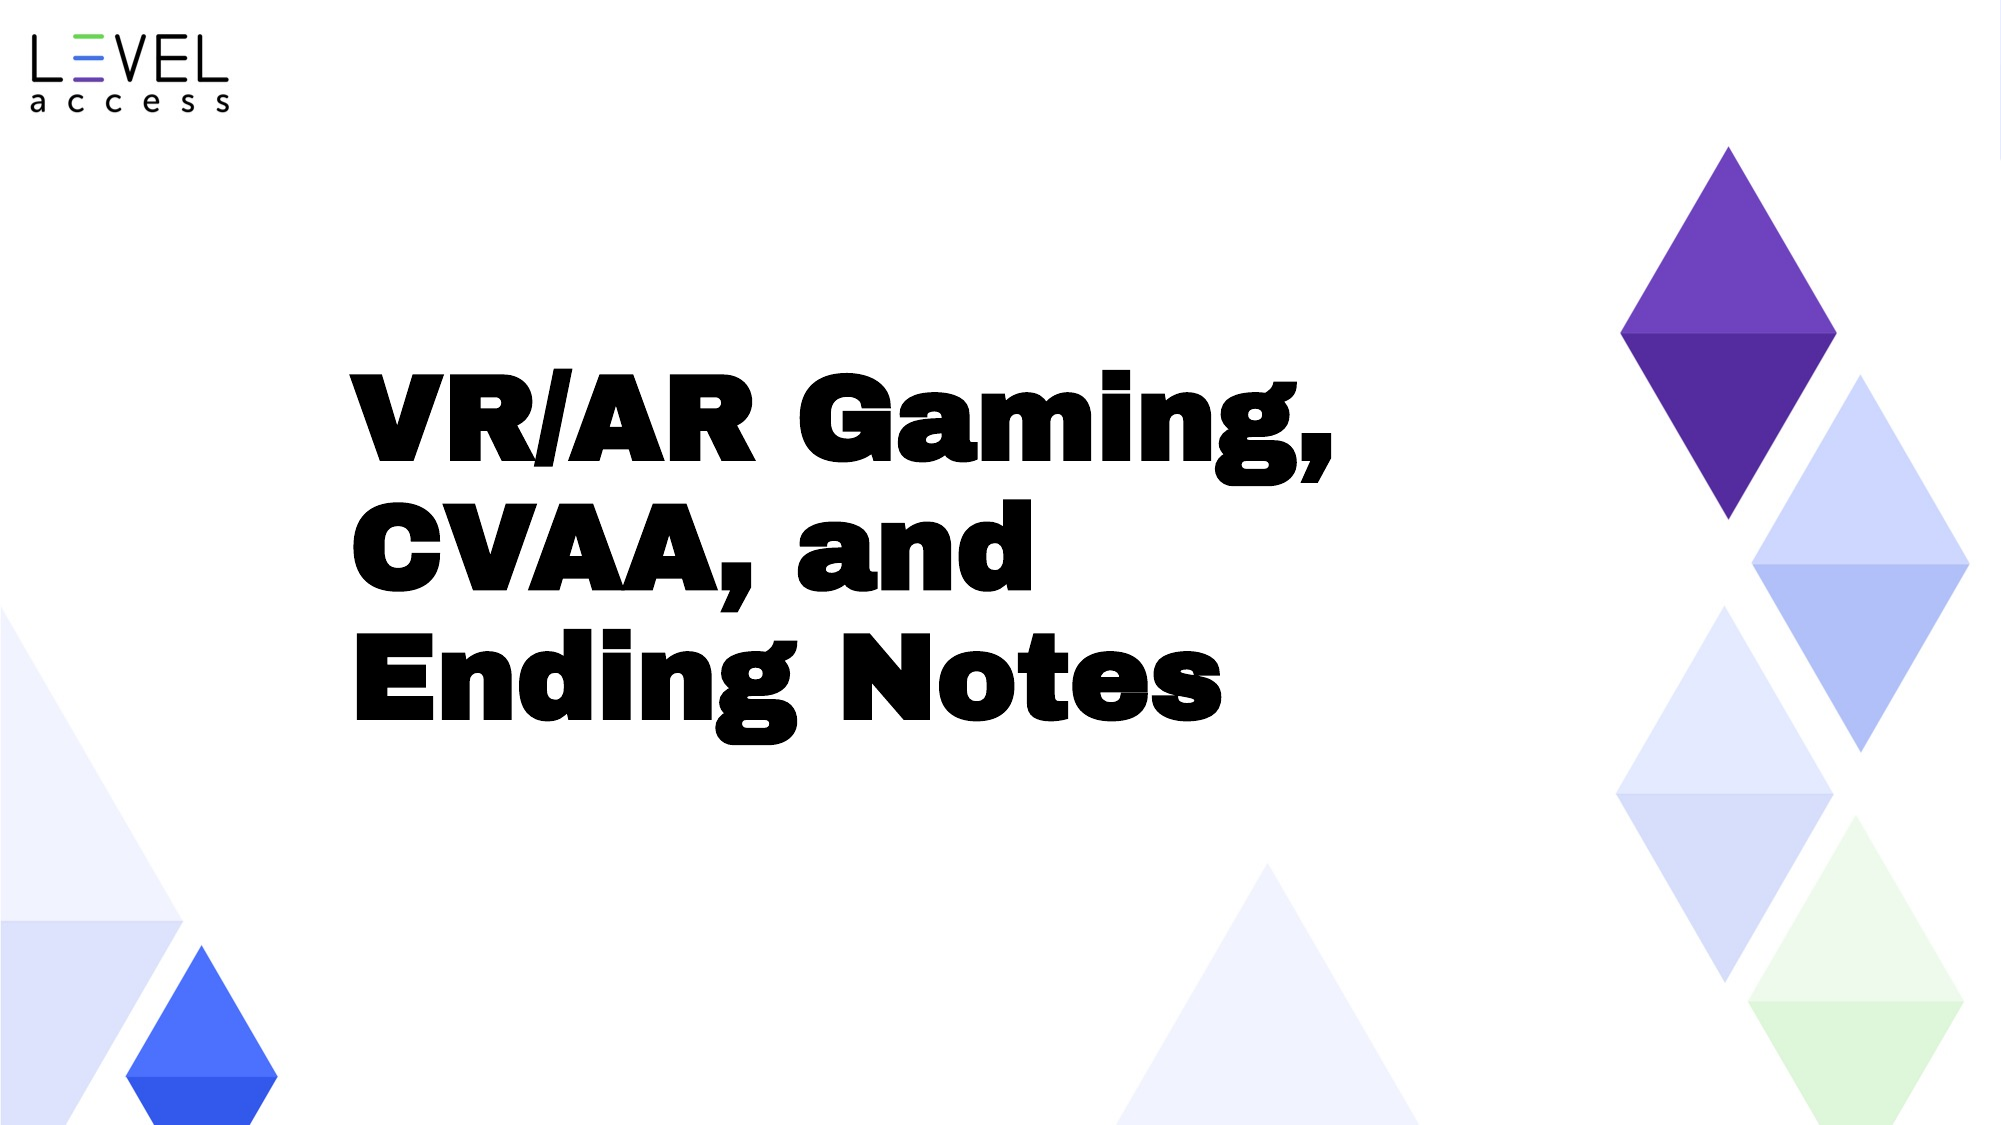

# VR/AR Gaming, CVAA, and Ending Notes